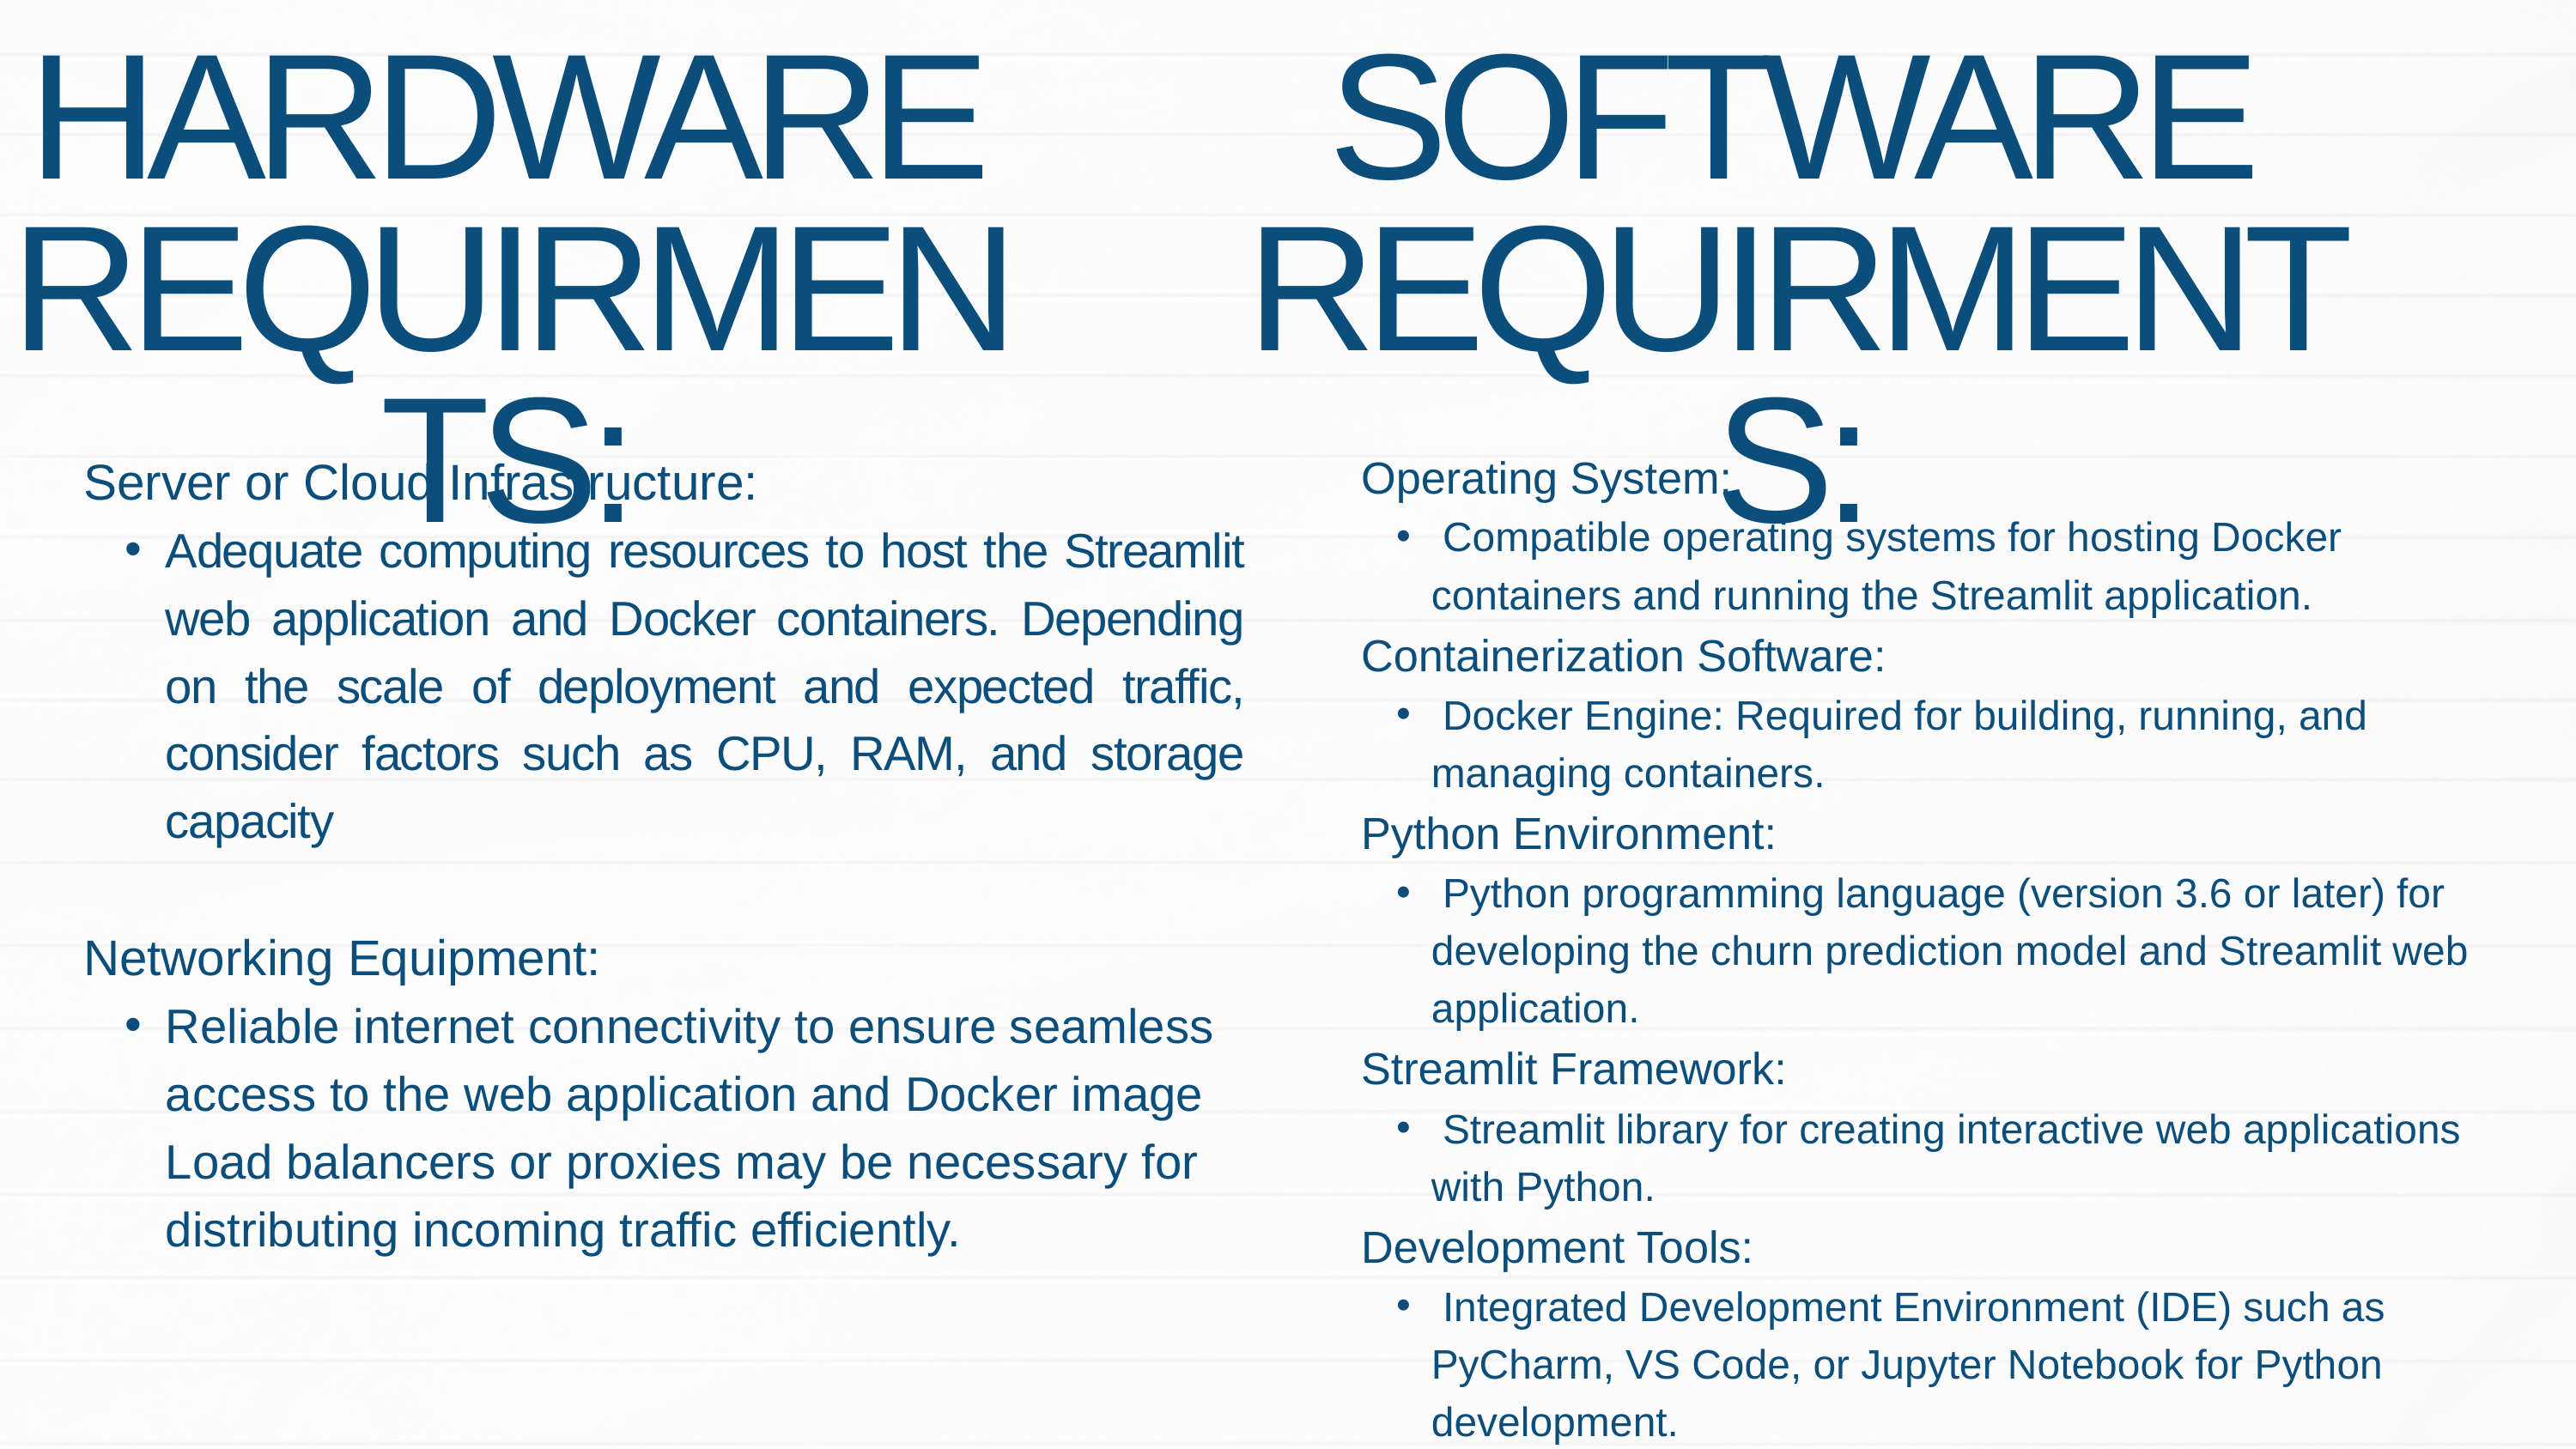

HARDWARE
REQUIRMENTS:
SOFTWARE
REQUIRMENTS:
Server or Cloud Infrastructure:
Adequate computing resources to host the Streamlit web application and Docker containers. Depending on the scale of deployment and expected traffic, consider factors such as CPU, RAM, and storage capacity

Networking Equipment:
Reliable internet connectivity to ensure seamless access to the web application and Docker image Load balancers or proxies may be necessary for distributing incoming traffic efficiently.
Operating System:
 Compatible operating systems for hosting Docker containers and running the Streamlit application.
Containerization Software:
 Docker Engine: Required for building, running, and managing containers.
Python Environment:
 Python programming language (version 3.6 or later) for developing the churn prediction model and Streamlit web application.
Streamlit Framework:
 Streamlit library for creating interactive web applications with Python.
Development Tools:
 Integrated Development Environment (IDE) such as PyCharm, VS Code, or Jupyter Notebook for Python development.